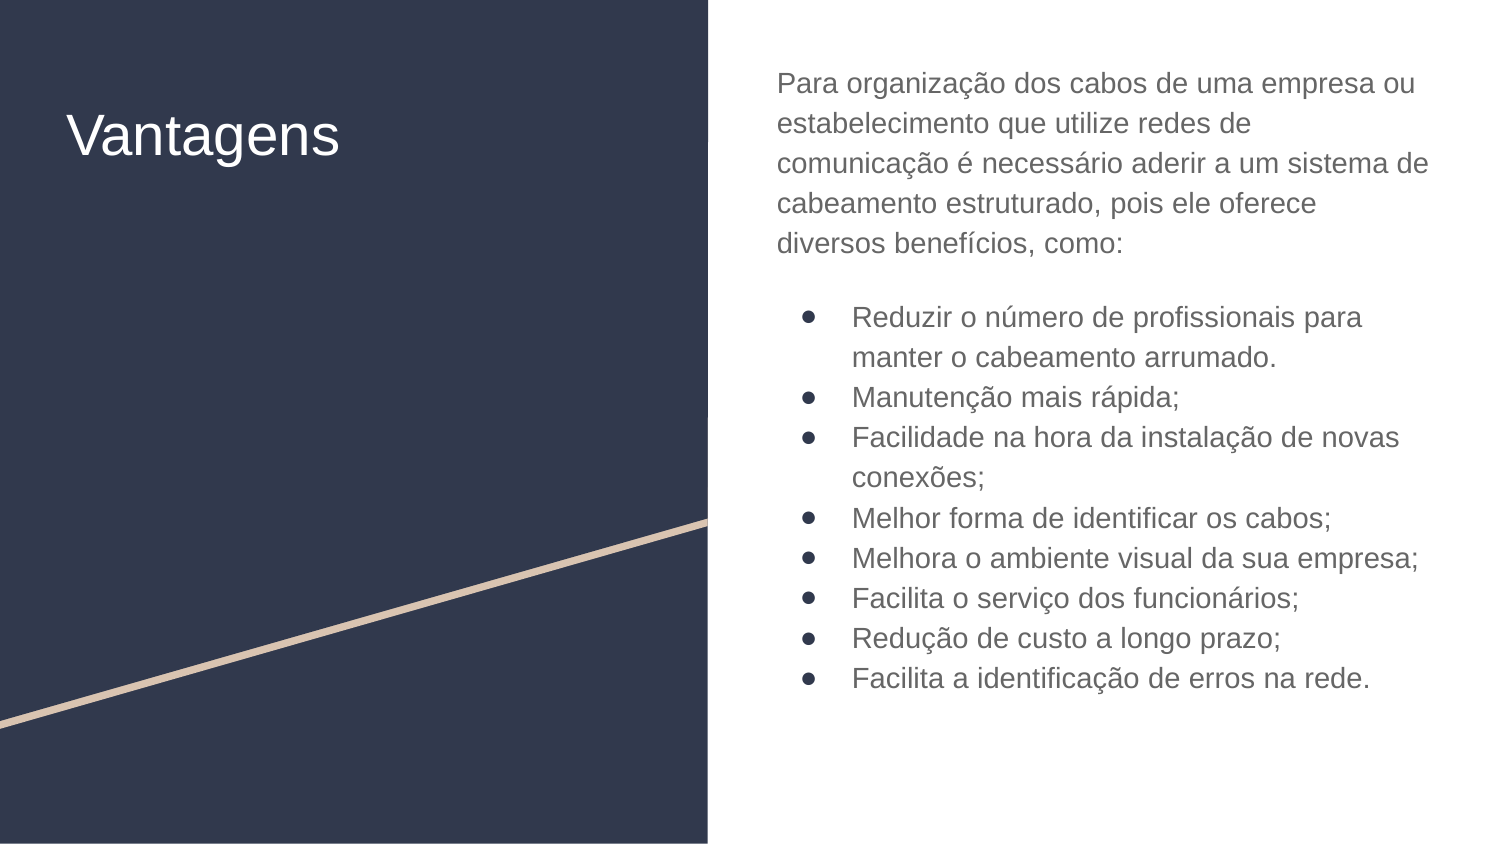

Para organização dos cabos de uma empresa ou estabelecimento que utilize redes de comunicação é necessário aderir a um sistema de cabeamento estruturado, pois ele oferece diversos benefícios, como:
Reduzir o número de profissionais para manter o cabeamento arrumado.
Manutenção mais rápida;
Facilidade na hora da instalação de novas conexões;
Melhor forma de identificar os cabos;
Melhora o ambiente visual da sua empresa;
Facilita o serviço dos funcionários;
Redução de custo a longo prazo;
Facilita a identificação de erros na rede.

# Vantagens